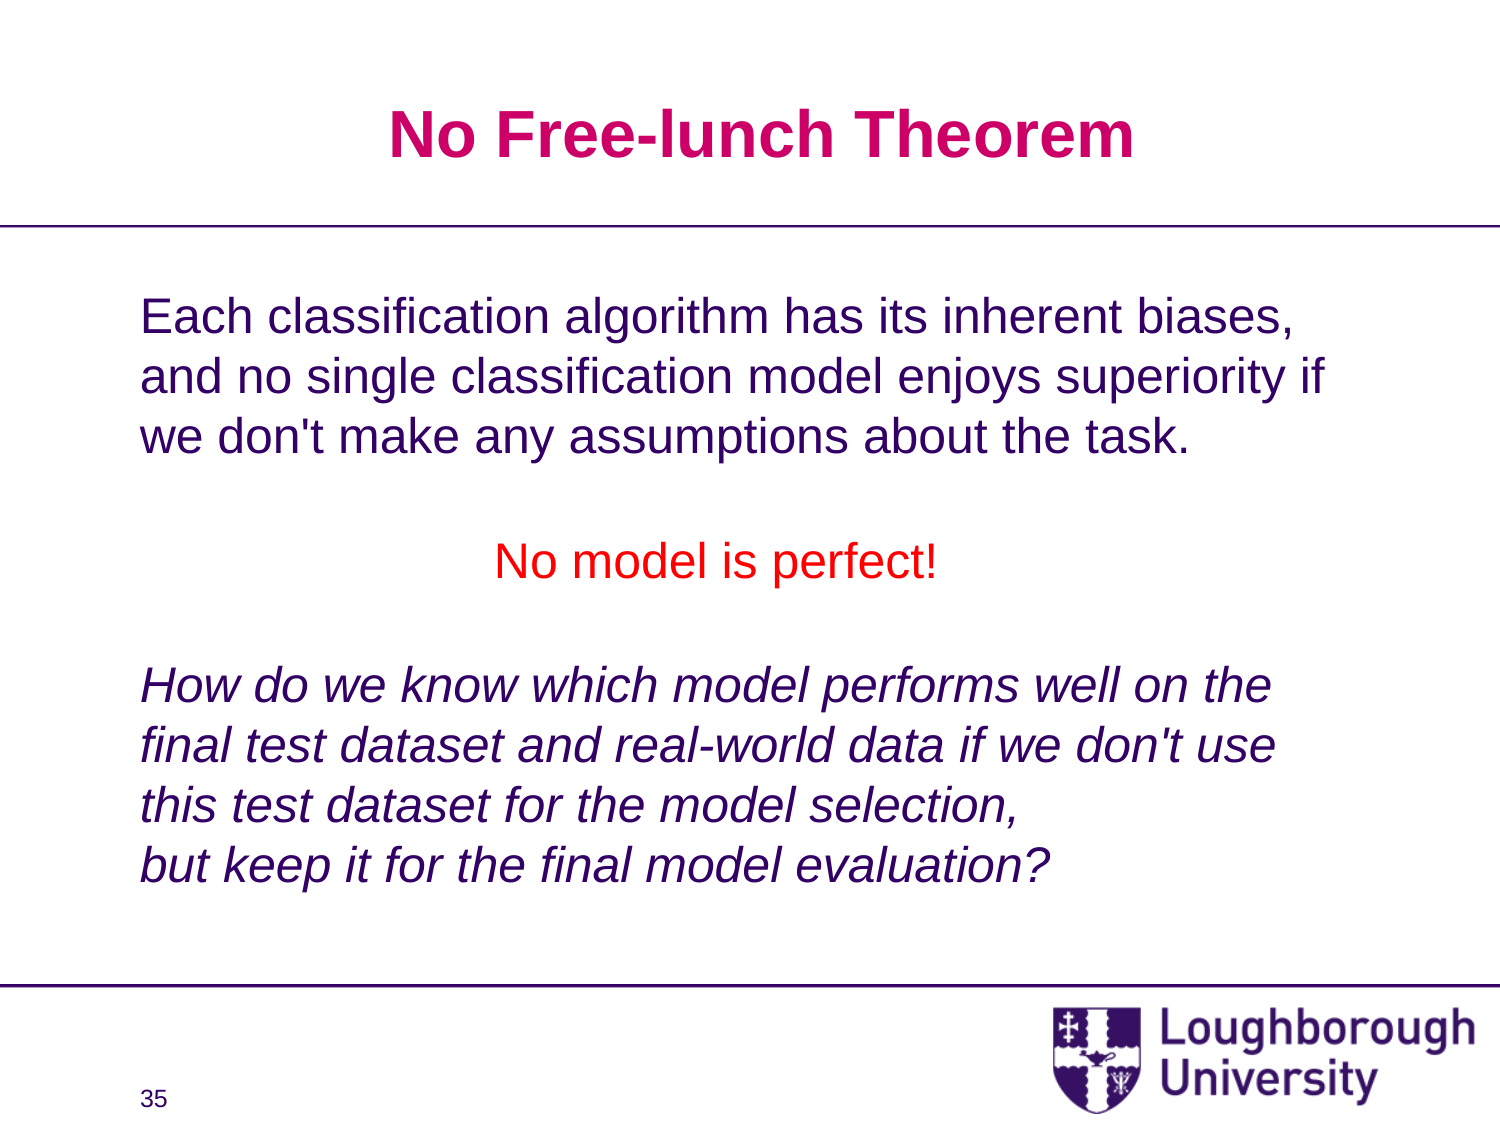

# No Free-lunch Theorem
Each classification algorithm has its inherent biases, and no single classification model enjoys superiority if we don't make any assumptions about the task.
No model is perfect!
How do we know which model performs well on the
final test dataset and real-world data if we don't use this test dataset for the model selection,
but keep it for the final model evaluation?
35